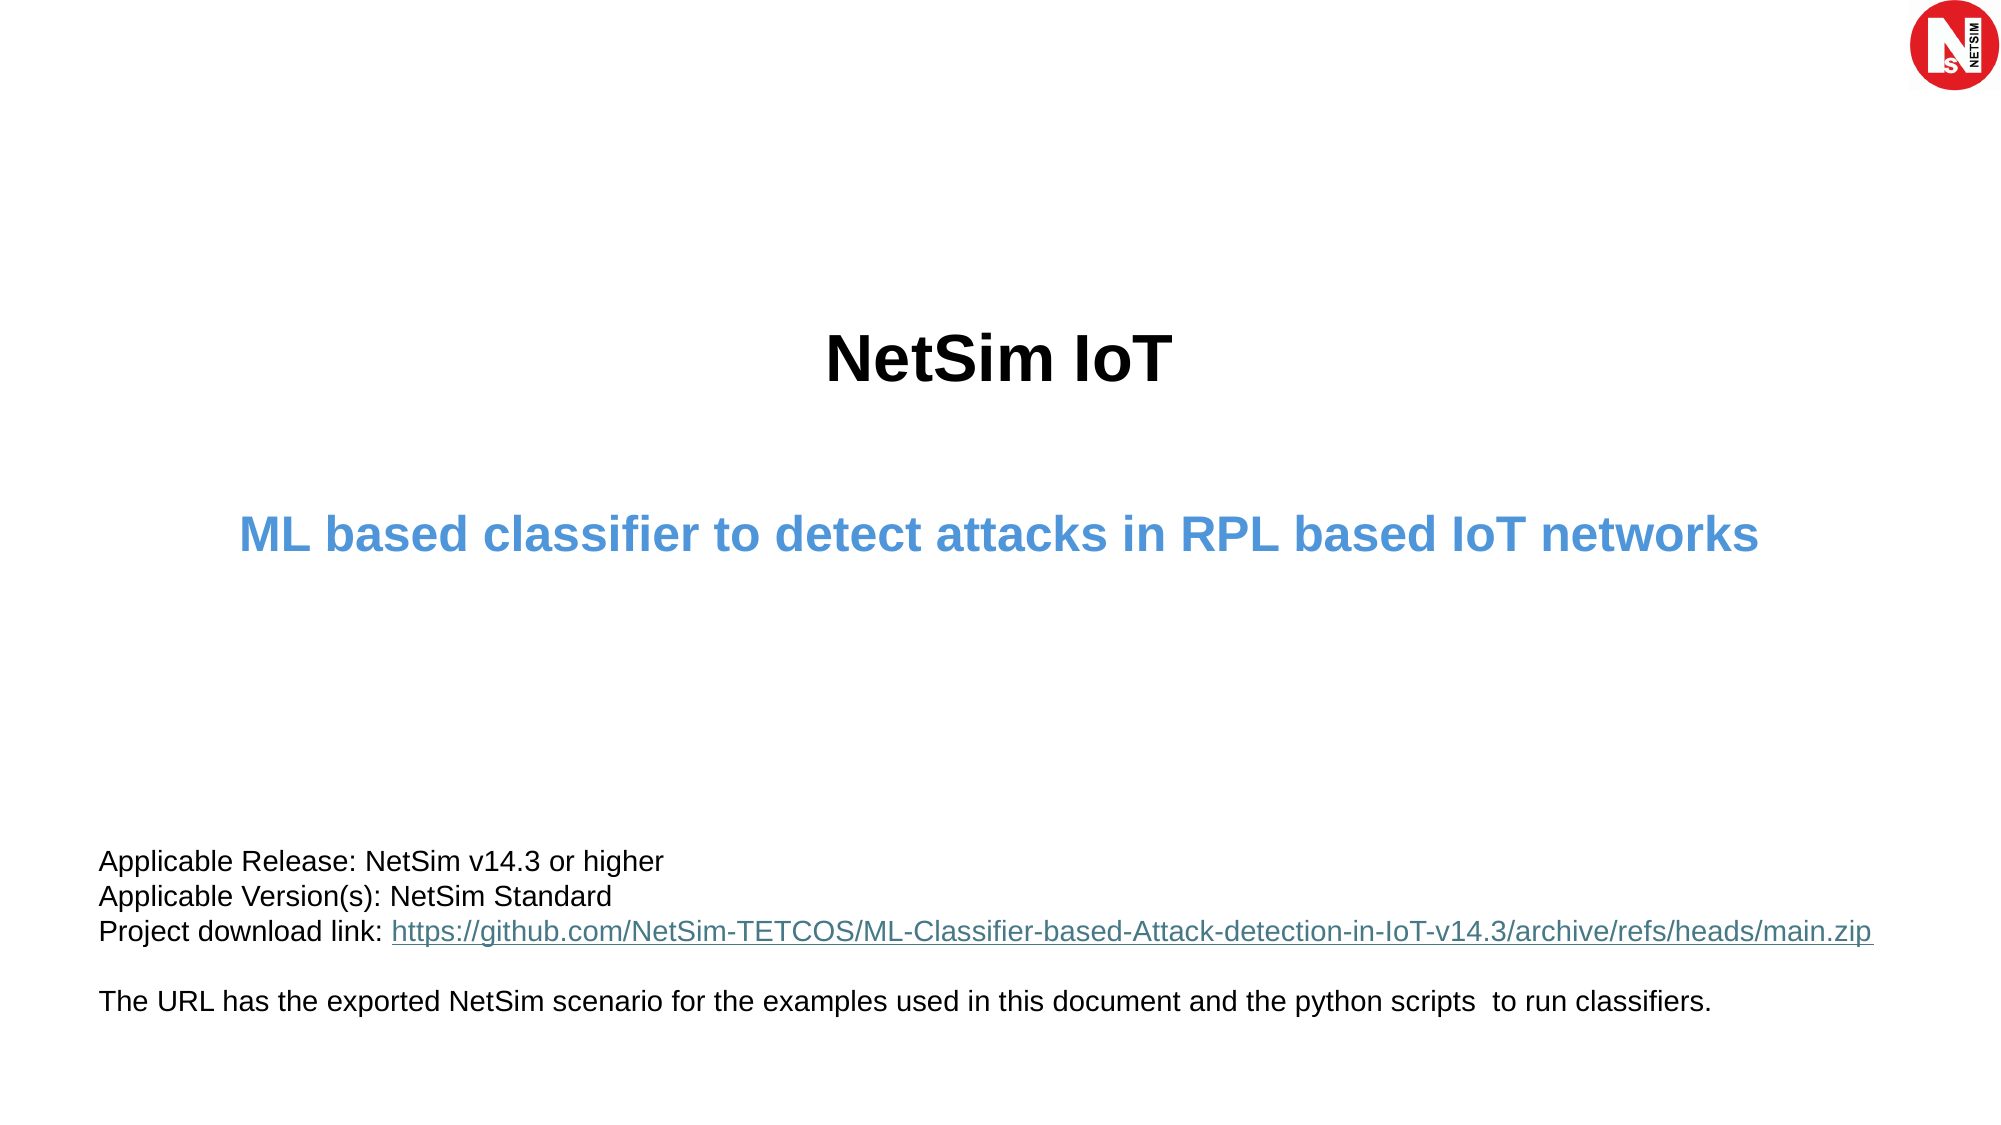

# NetSim IoT
ML based classifier to detect attacks in RPL based IoT networks
Applicable Release: NetSim v14.3 or higher
Applicable Version(s): NetSim Standard
Project download link: https://github.com/NetSim-TETCOS/ML-Classifier-based-Attack-detection-in-IoT-v14.3/archive/refs/heads/main.zip

The URL has the exported NetSim scenario for the examples used in this document and the python scripts  to run classifiers.